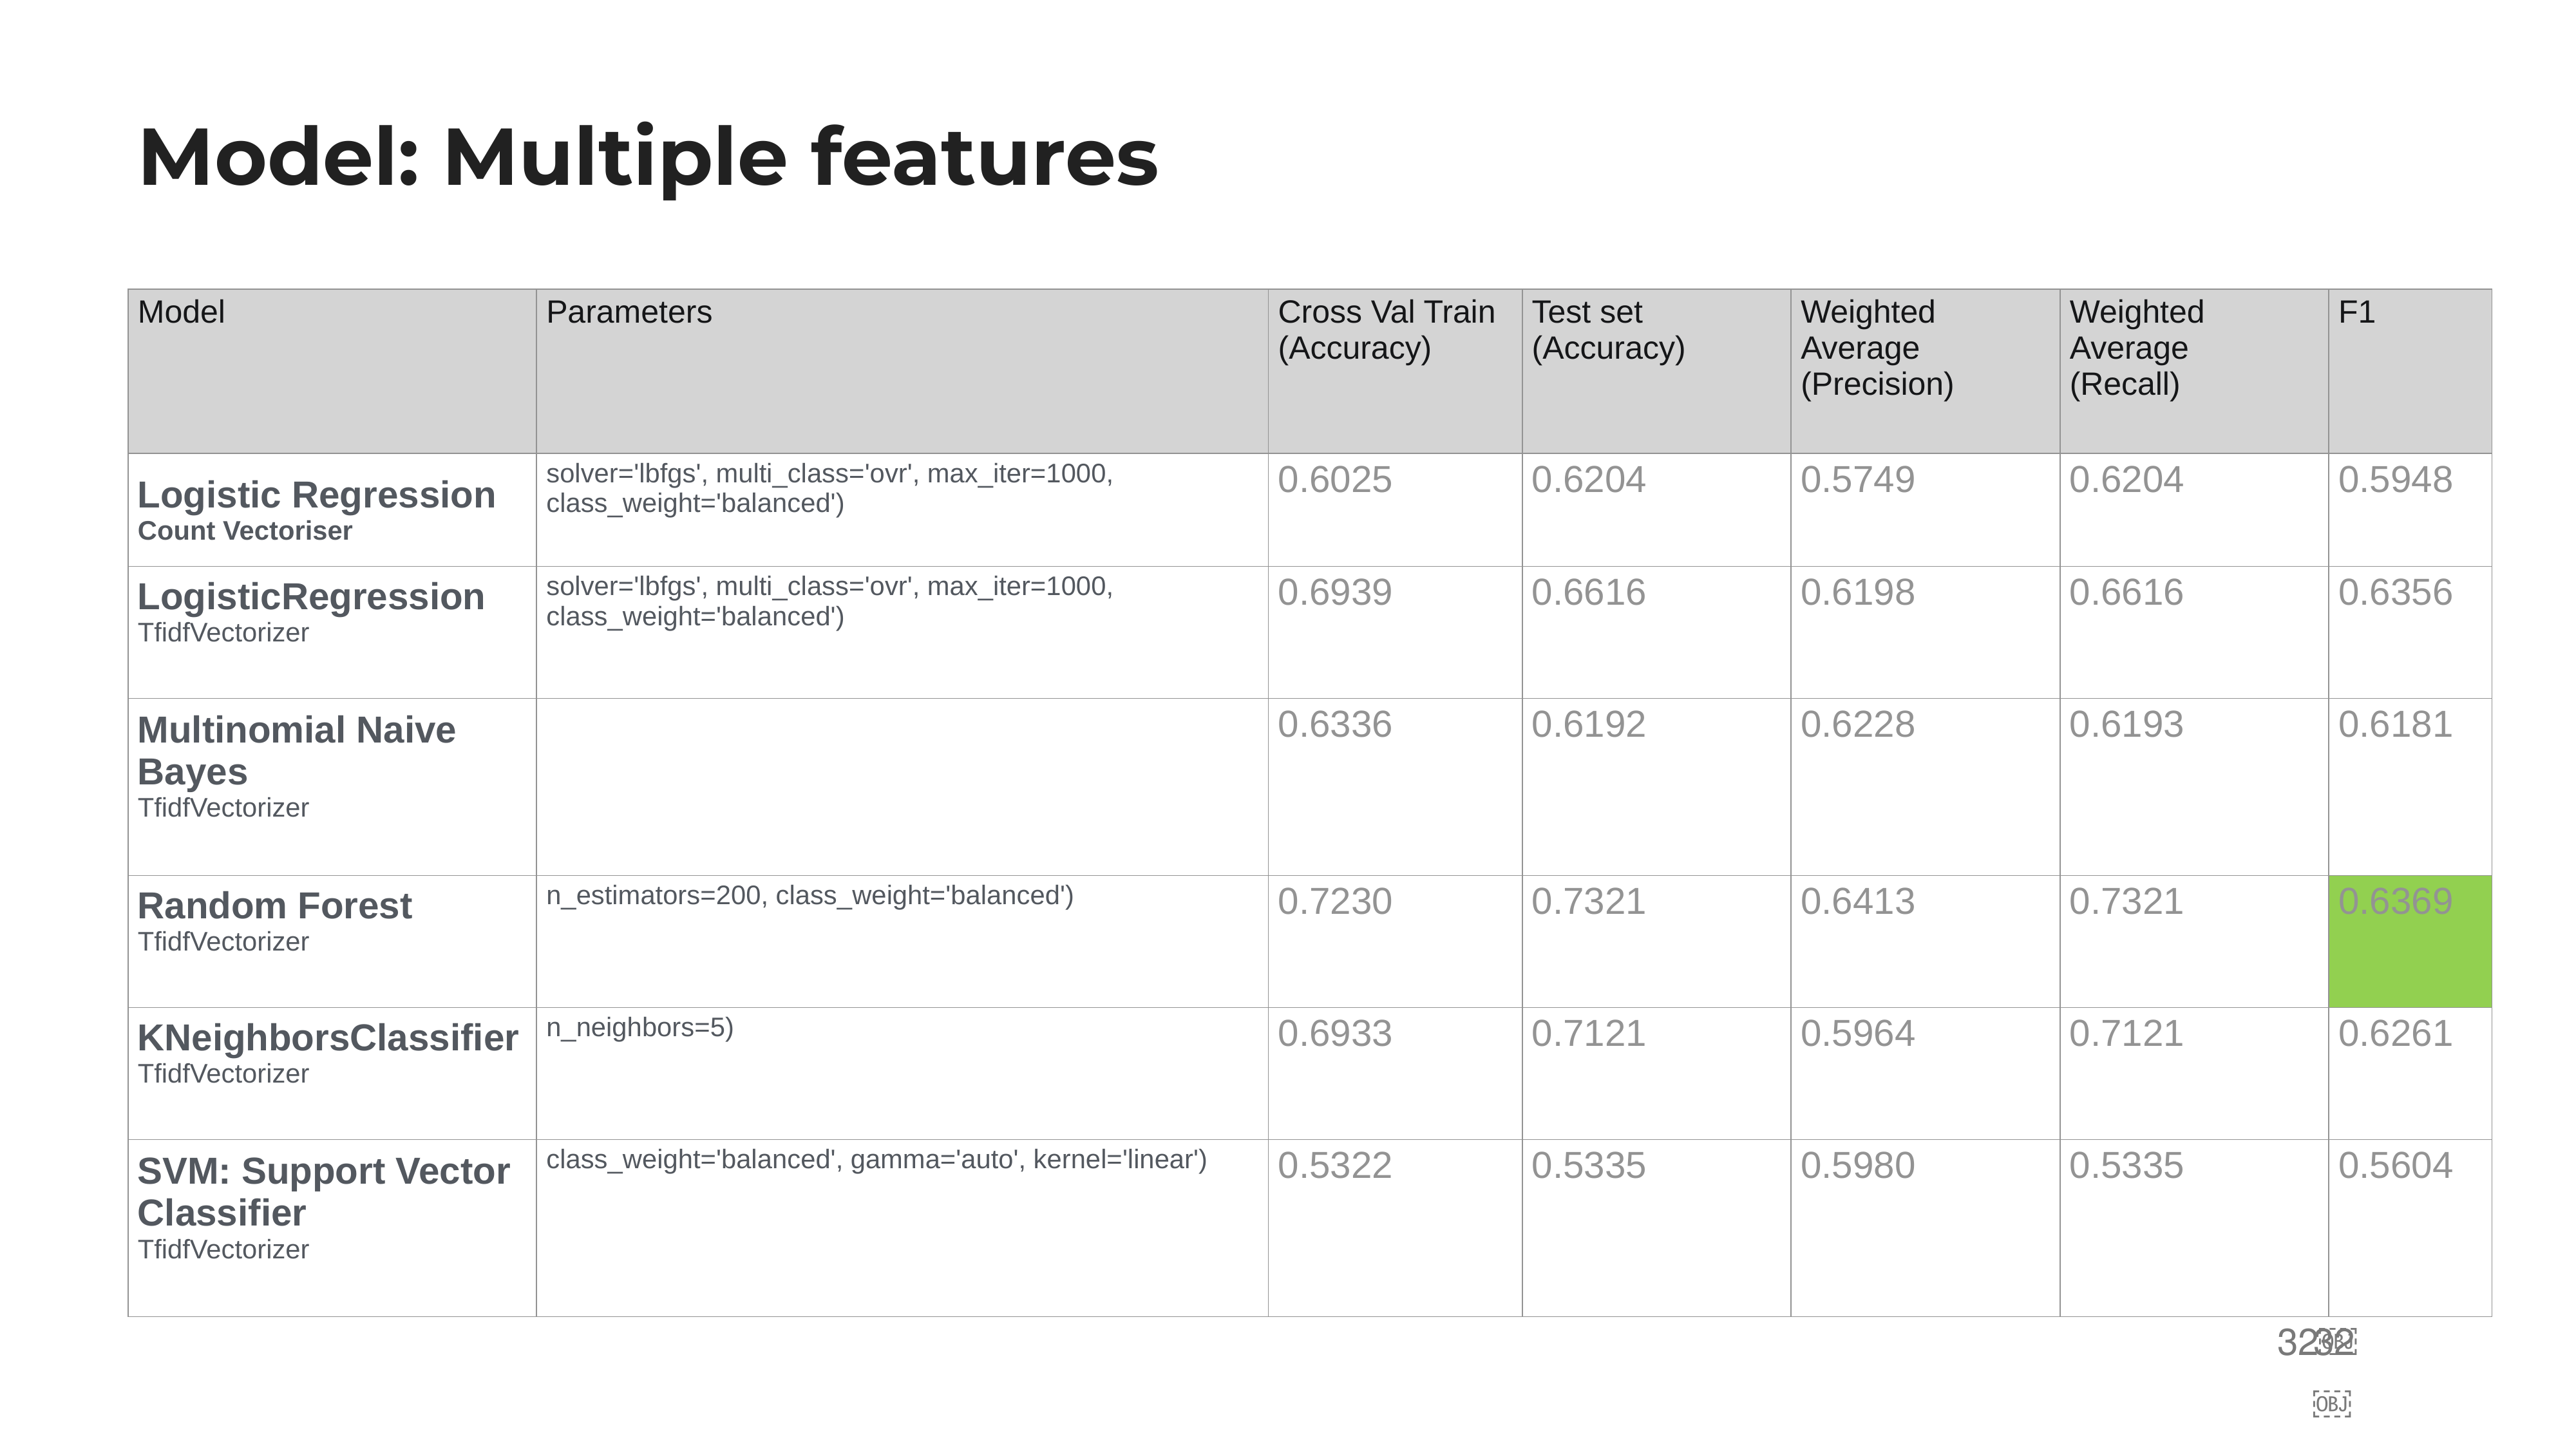

Model: Multiple features
| Model | Parameters | Cross Val Train (Accuracy) | Test set (Accuracy) | Weighted Average (Precision) | Weighted Average (Recall) | F1 |
| --- | --- | --- | --- | --- | --- | --- |
| Logistic Regression Count Vectoriser | solver='lbfgs', multi\_class='ovr', max\_iter=1000, class\_weight='balanced') | 0.6025 | 0.6204 | 0.5749 | 0.6204 | 0.5948 |
| LogisticRegression TfidfVectorizer | solver='lbfgs', multi\_class='ovr', max\_iter=1000, class\_weight='balanced') | 0.6939 | 0.6616 | 0.6198 | 0.6616 | 0.6356 |
| Multinomial Naive Bayes TfidfVectorizer |  | 0.6336 | 0.6192 | 0.6228 | 0.6193 | 0.6181 |
| Random Forest TfidfVectorizer | n\_estimators=200, class\_weight='balanced') | 0.7230 | 0.7321 | 0.6413 | 0.7321 | 0.6369 |
| KNeighborsClassifier TfidfVectorizer | n\_neighbors=5) | 0.6933 | 0.7121 | 0.5964 | 0.7121 | 0.6261 |
| SVM: Support Vector Classifier TfidfVectorizer | class\_weight='balanced', gamma='auto', kernel='linear') | 0.5322 | 0.5335 | 0.5980 | 0.5335 | 0.5604 |